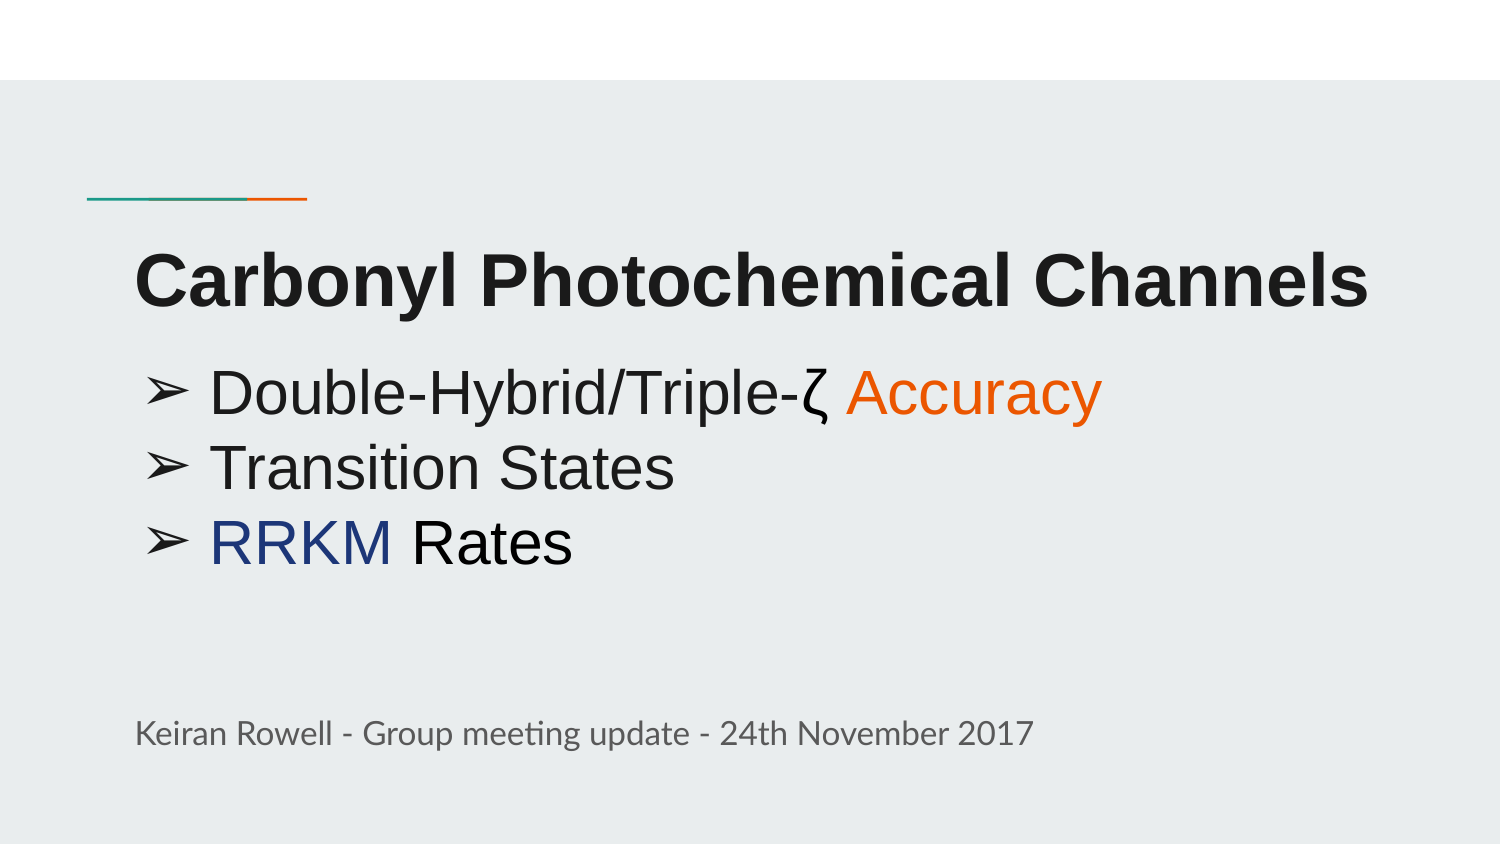

# Carbonyl Photochemical Channels

Double-Hybrid/Triple-ζ Accuracy
Transition States
RRKM Rates

Keiran Rowell - Group meeting update - 24th November 2017